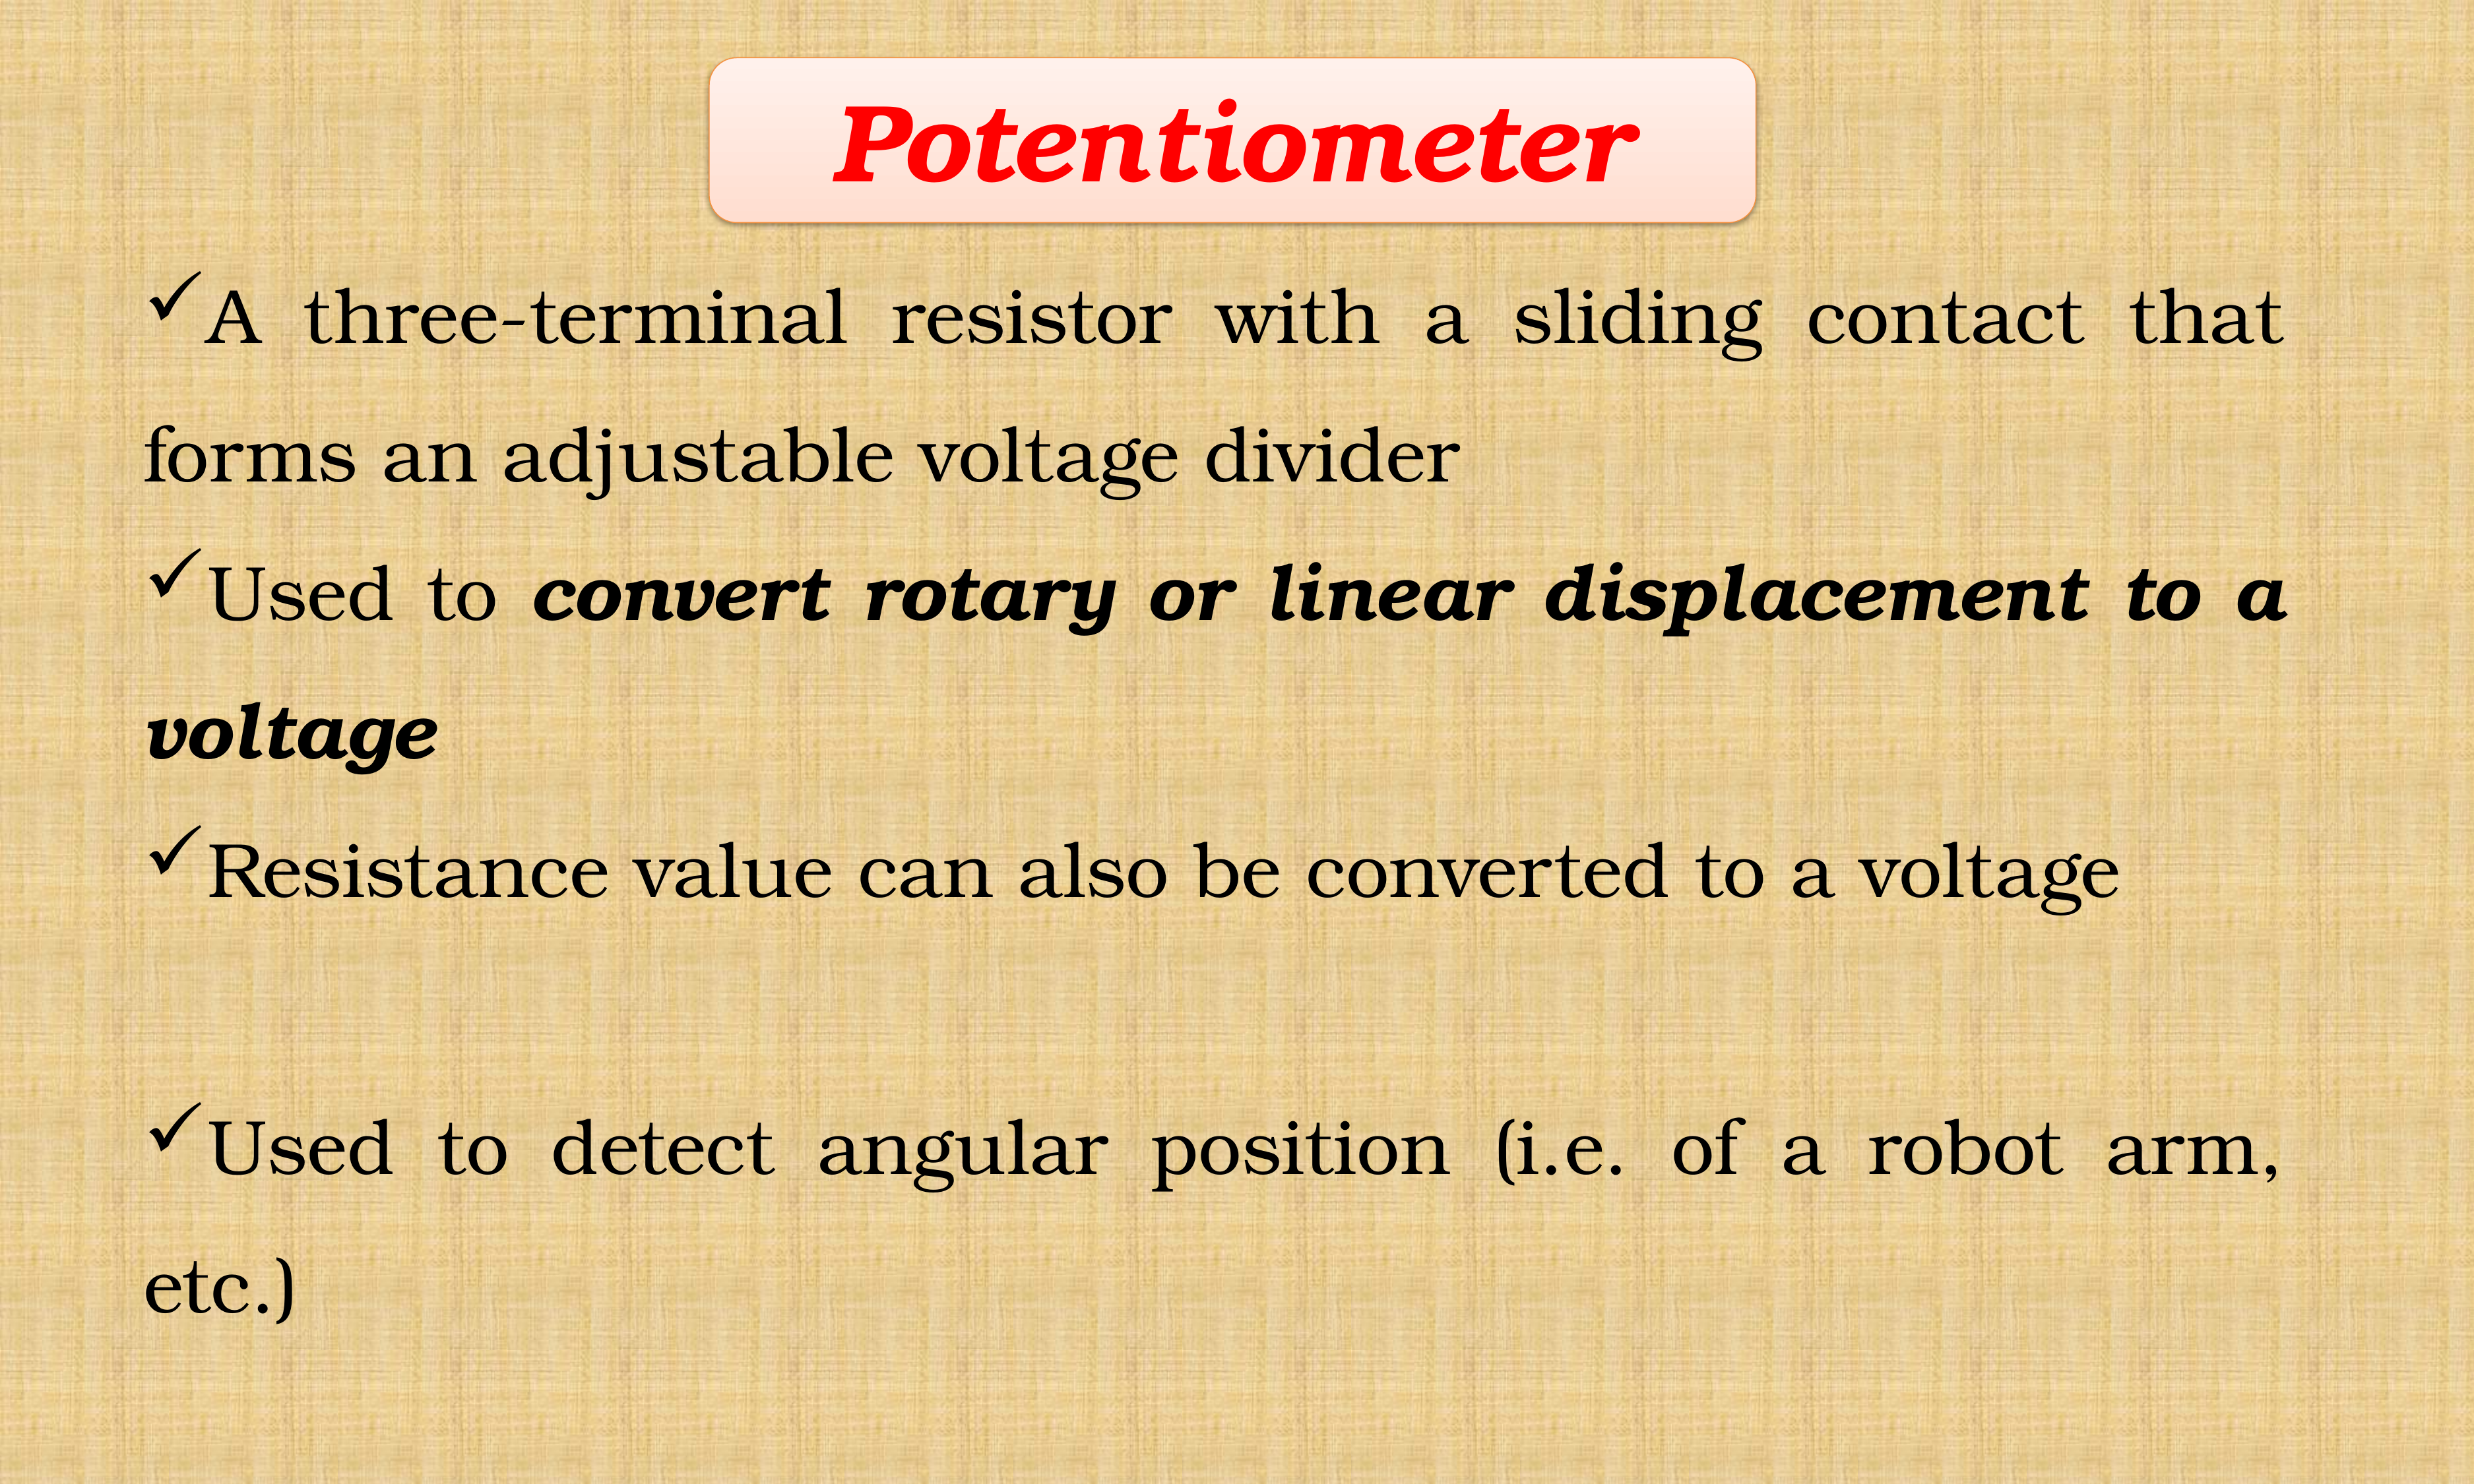

Potentiometer
A three-terminal resistor with a sliding contact that forms an adjustable voltage divider
Used to convert rotary or linear displacement to a voltage
Resistance value can also be converted to a voltage

Used to detect angular position (i.e. of a robot arm, etc.)